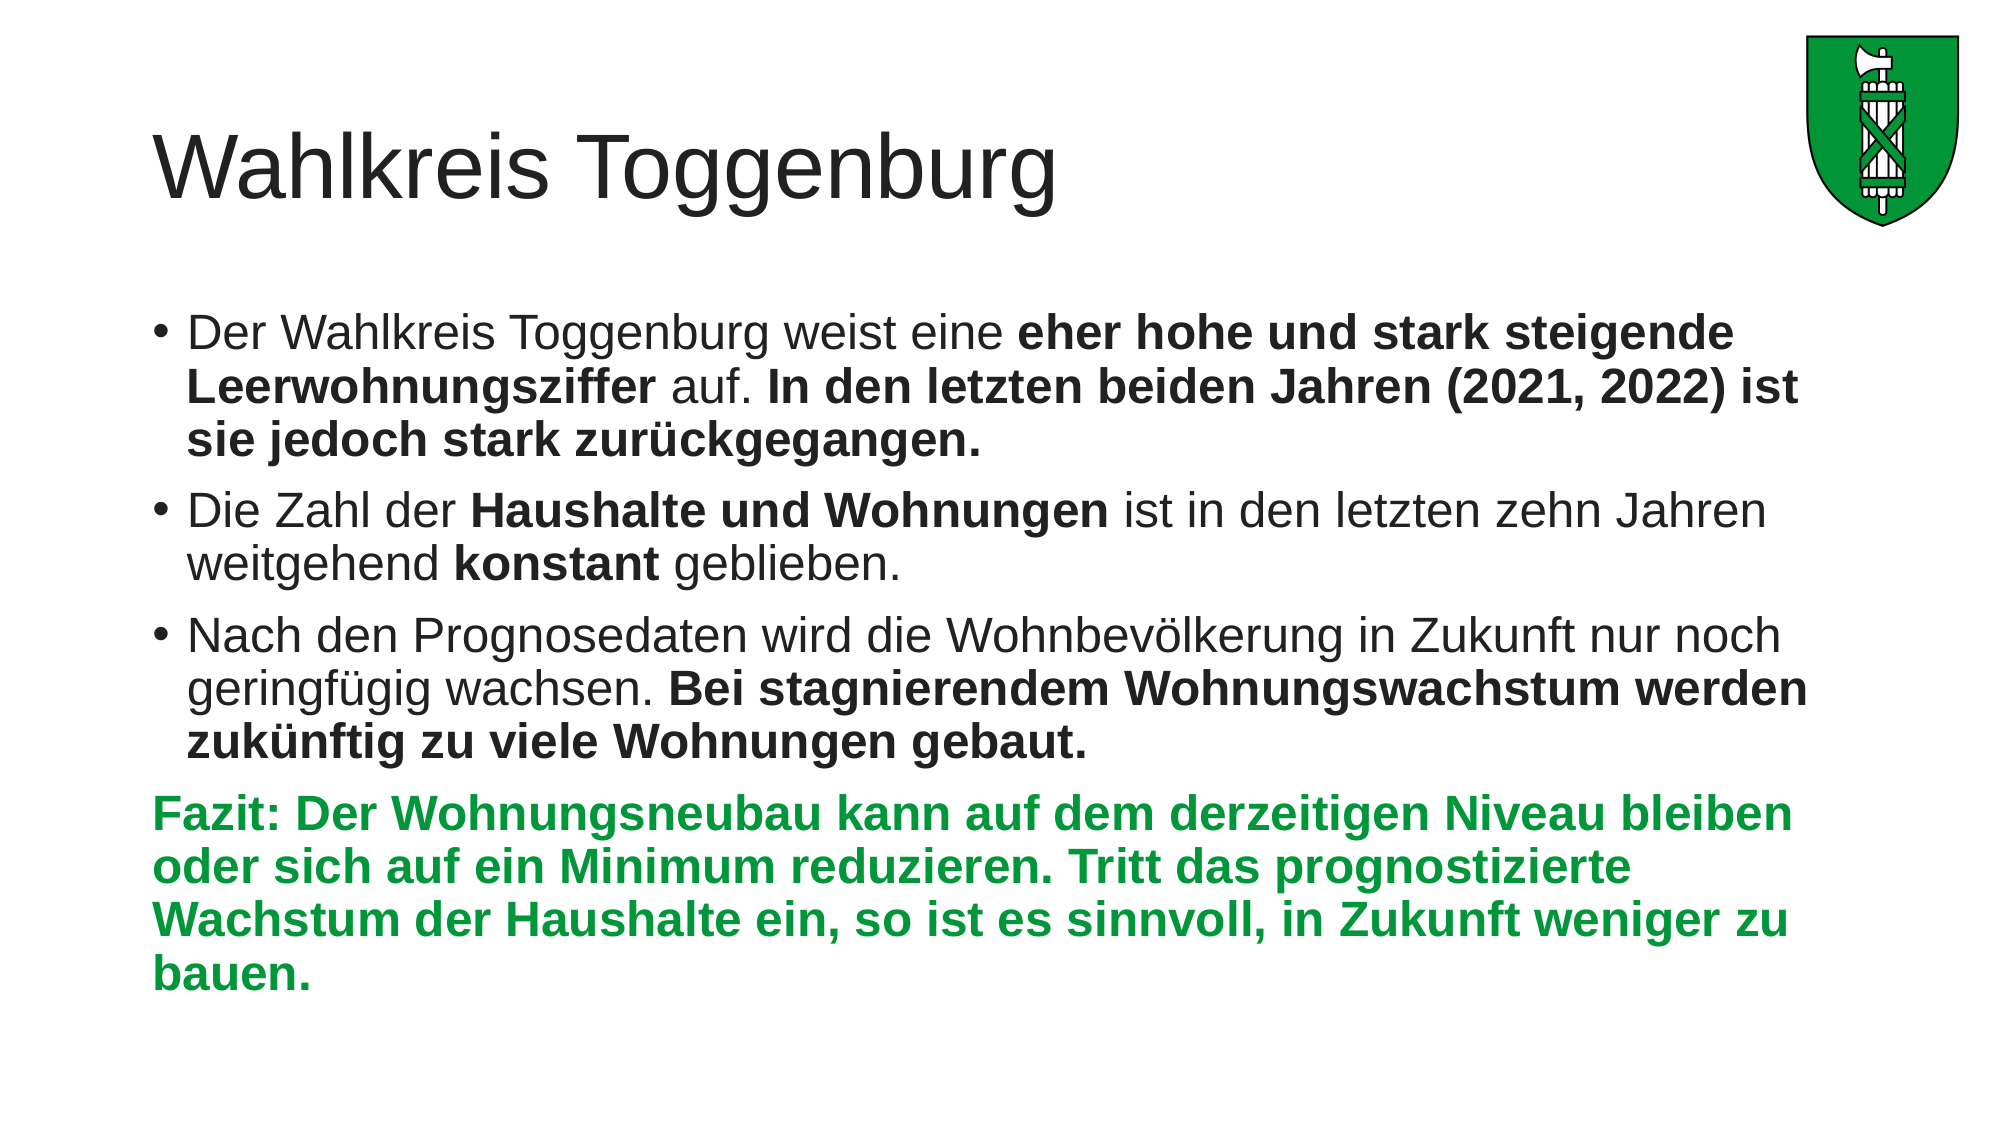

# Wahlkreis Toggenburg
Der Wahlkreis Toggenburg weist eine eher hohe und stark steigende Leerwohnungsziffer auf. In den letzten beiden Jahren (2021, 2022) ist sie jedoch stark zurückgegangen.
Die Zahl der Haushalte und Wohnungen ist in den letzten zehn Jahren weitgehend konstant geblieben.
Nach den Prognosedaten wird die Wohnbevölkerung in Zukunft nur noch geringfügig wachsen. Bei stagnierendem Wohnungswachstum werden zukünftig zu viele Wohnungen gebaut.
Fazit: Der Wohnungsneubau kann auf dem derzeitigen Niveau bleiben oder sich auf ein Minimum reduzieren. Tritt das prognostizierte Wachstum der Haushalte ein, so ist es sinnvoll, in Zukunft weniger zu bauen.